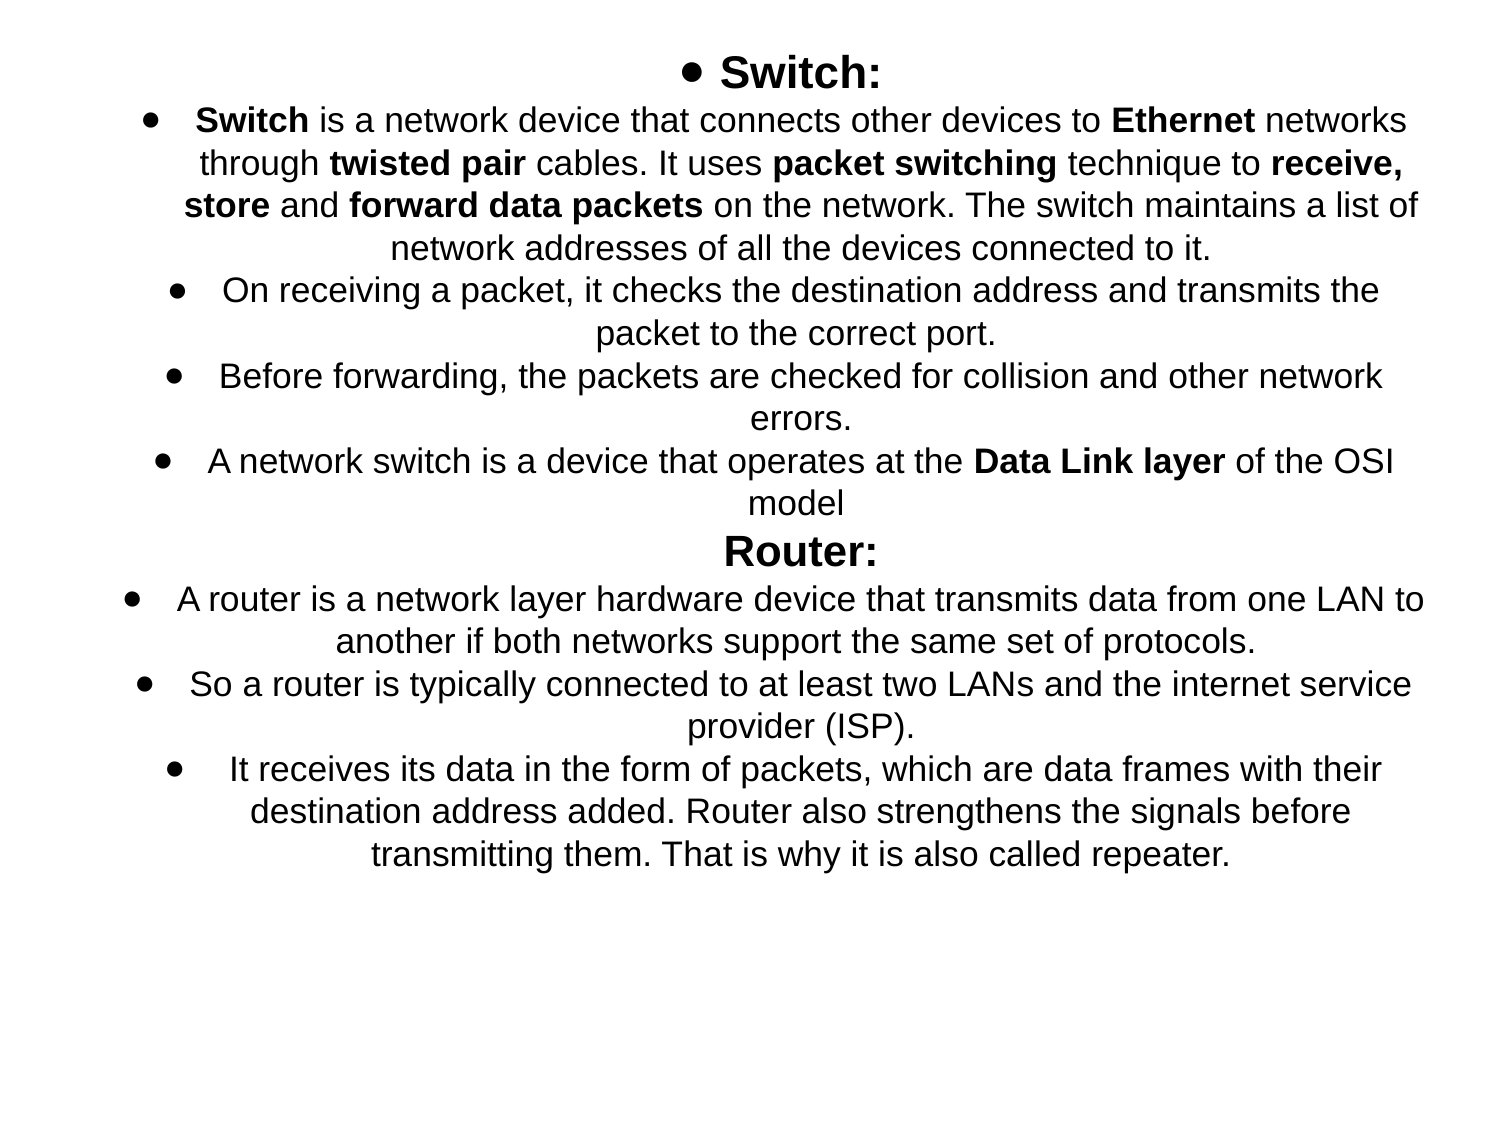

Switch:
Switch is a network device that connects other devices to Ethernet networks through twisted pair cables. It uses packet switching technique to receive, store and forward data packets on the network. The switch maintains a list of network addresses of all the devices connected to it.
On receiving a packet, it checks the destination address and transmits the packet to the correct port.
Before forwarding, the packets are checked for collision and other network errors.
A network switch is a device that operates at the Data Link layer of the OSI model
Router:
A router is a network layer hardware device that transmits data from one LAN to another if both networks support the same set of protocols.
So a router is typically connected to at least two LANs and the internet service provider (ISP).
 It receives its data in the form of packets, which are data frames with their destination address added. Router also strengthens the signals before transmitting them. That is why it is also called repeater.